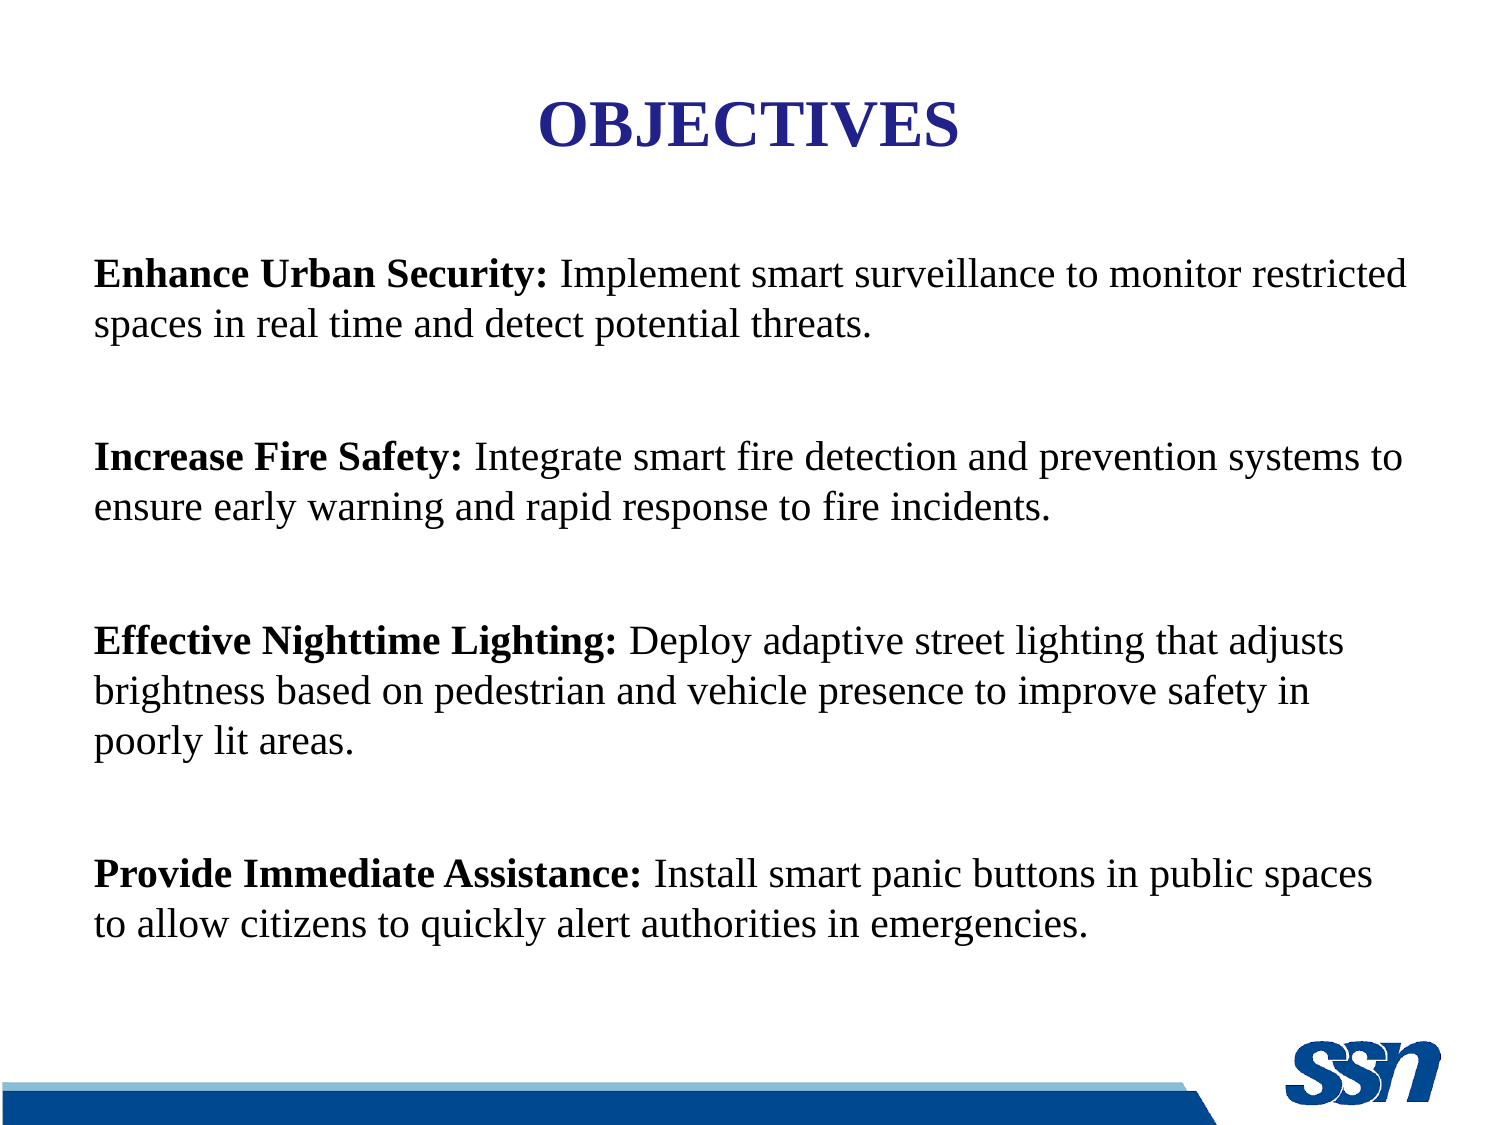

# OBJECTIVES
Enhance Urban Security: Implement smart surveillance to monitor restricted spaces in real time and detect potential threats.

Increase Fire Safety: Integrate smart fire detection and prevention systems to ensure early warning and rapid response to fire incidents.

Effective Nighttime Lighting: Deploy adaptive street lighting that adjusts brightness based on pedestrian and vehicle presence to improve safety in poorly lit areas.

Provide Immediate Assistance: Install smart panic buttons in public spaces to allow citizens to quickly alert authorities in emergencies.